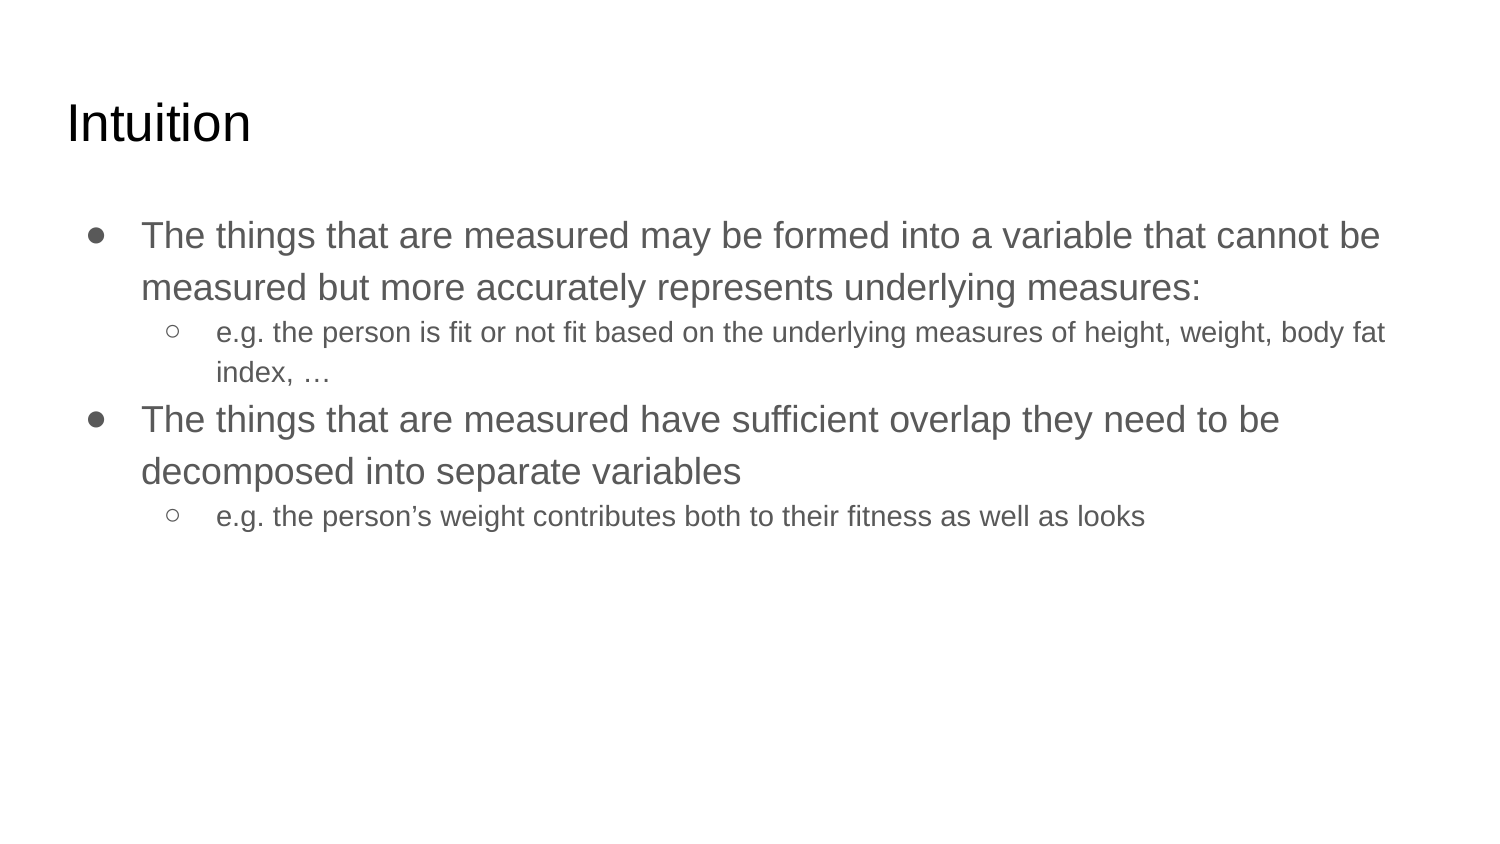

# Intuition
The things that are measured may be formed into a variable that cannot be measured but more accurately represents underlying measures:
e.g. the person is fit or not fit based on the underlying measures of height, weight, body fat index, …
The things that are measured have sufficient overlap they need to be decomposed into separate variables
e.g. the person’s weight contributes both to their fitness as well as looks